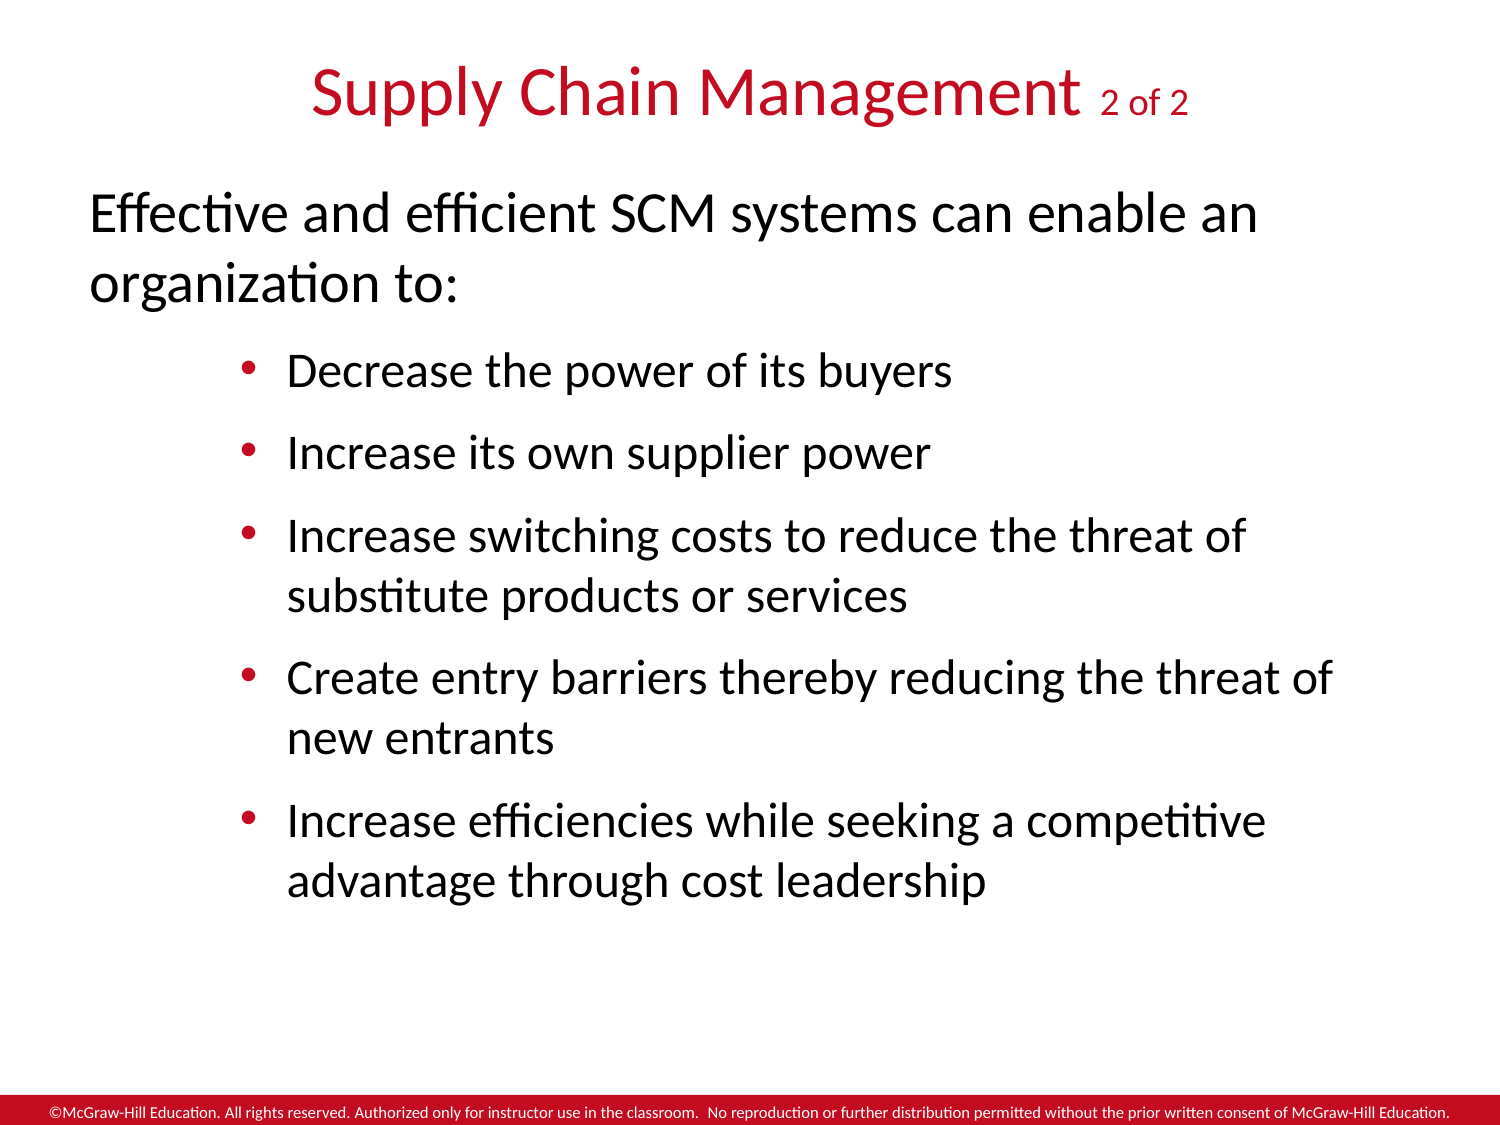

# Supply Chain Management 2 of 2
Effective and efficient SCM systems can enable an organization to:
Decrease the power of its buyers
Increase its own supplier power
Increase switching costs to reduce the threat of substitute products or services
Create entry barriers thereby reducing the threat of new entrants
Increase efficiencies while seeking a competitive advantage through cost leadership